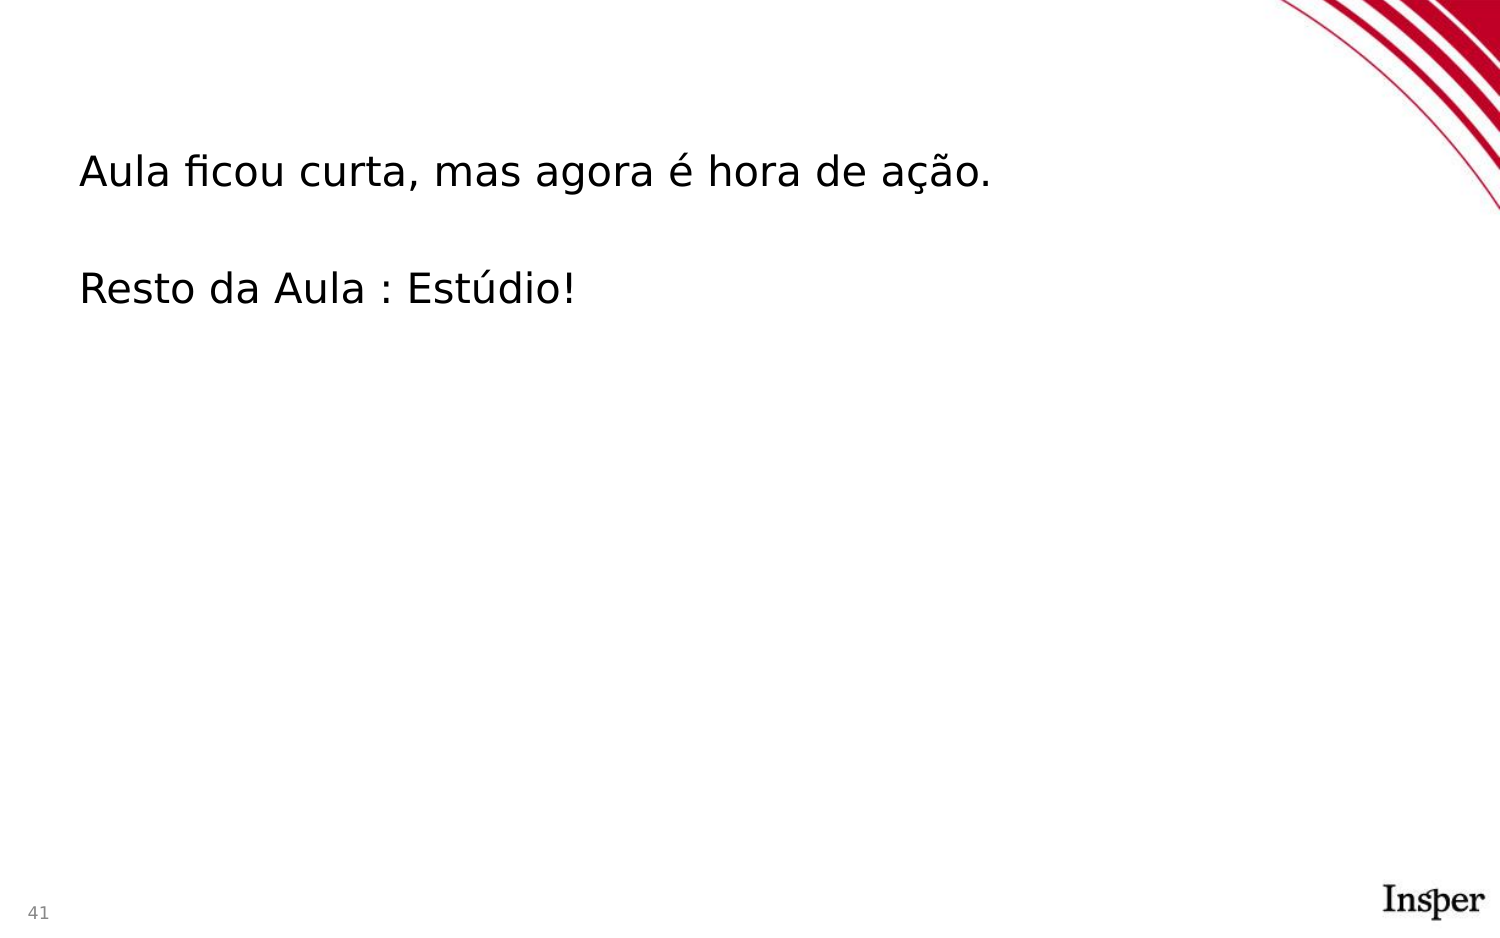

#
Aula ficou curta, mas agora é hora de ação.

Resto da Aula : Estúdio!
41